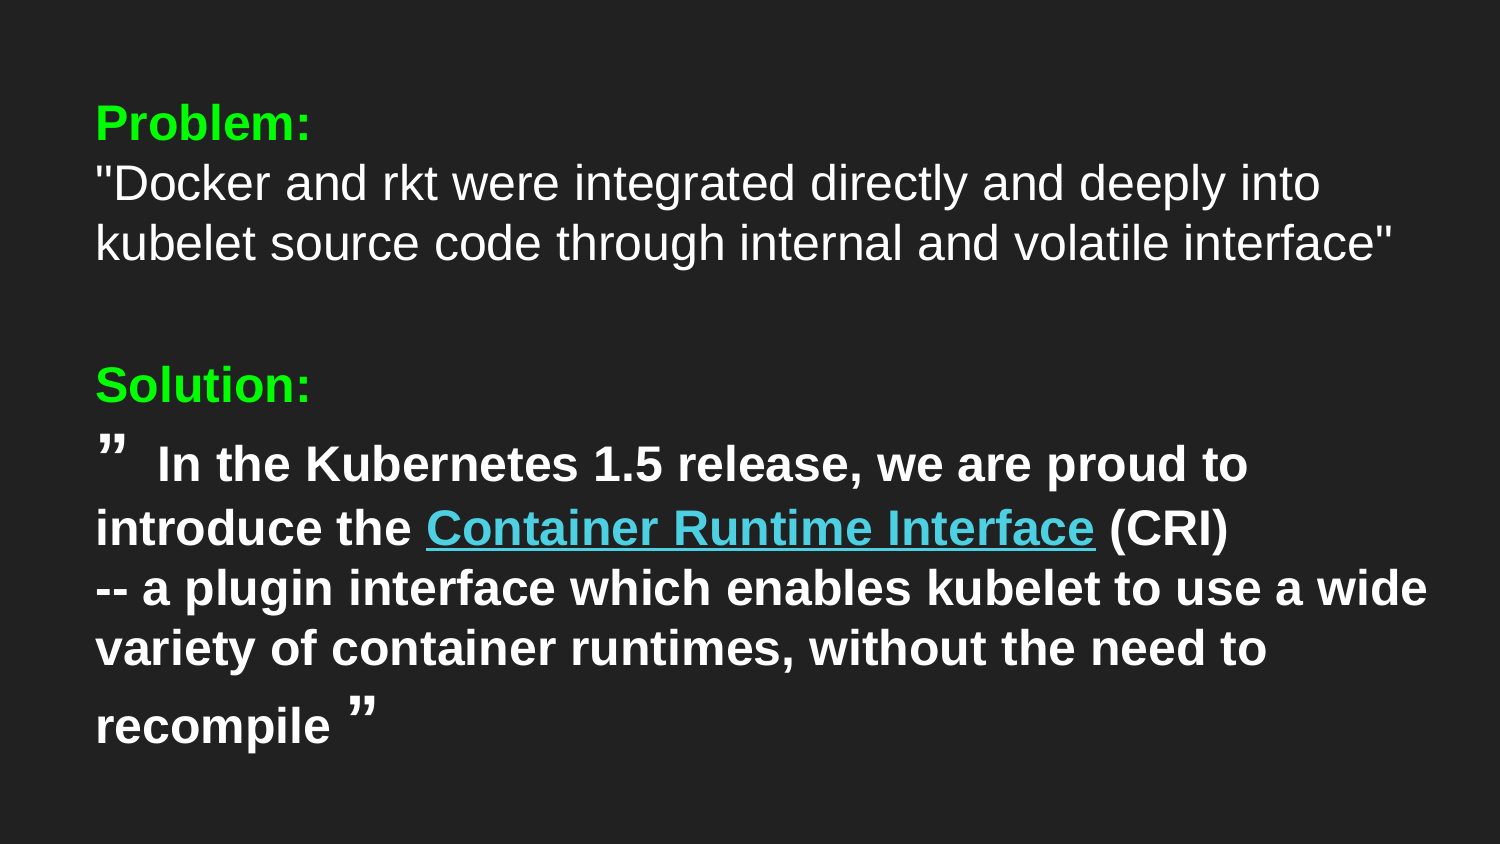

# Problem:
"Docker and rkt were integrated directly and deeply into kubelet source code through internal and volatile interface"

Solution:
”  In the Kubernetes 1.5 release, we are proud to introduce the Container Runtime Interface (CRI)
-- a plugin interface which enables kubelet to use a wide variety of container runtimes, without the need to recompile ”